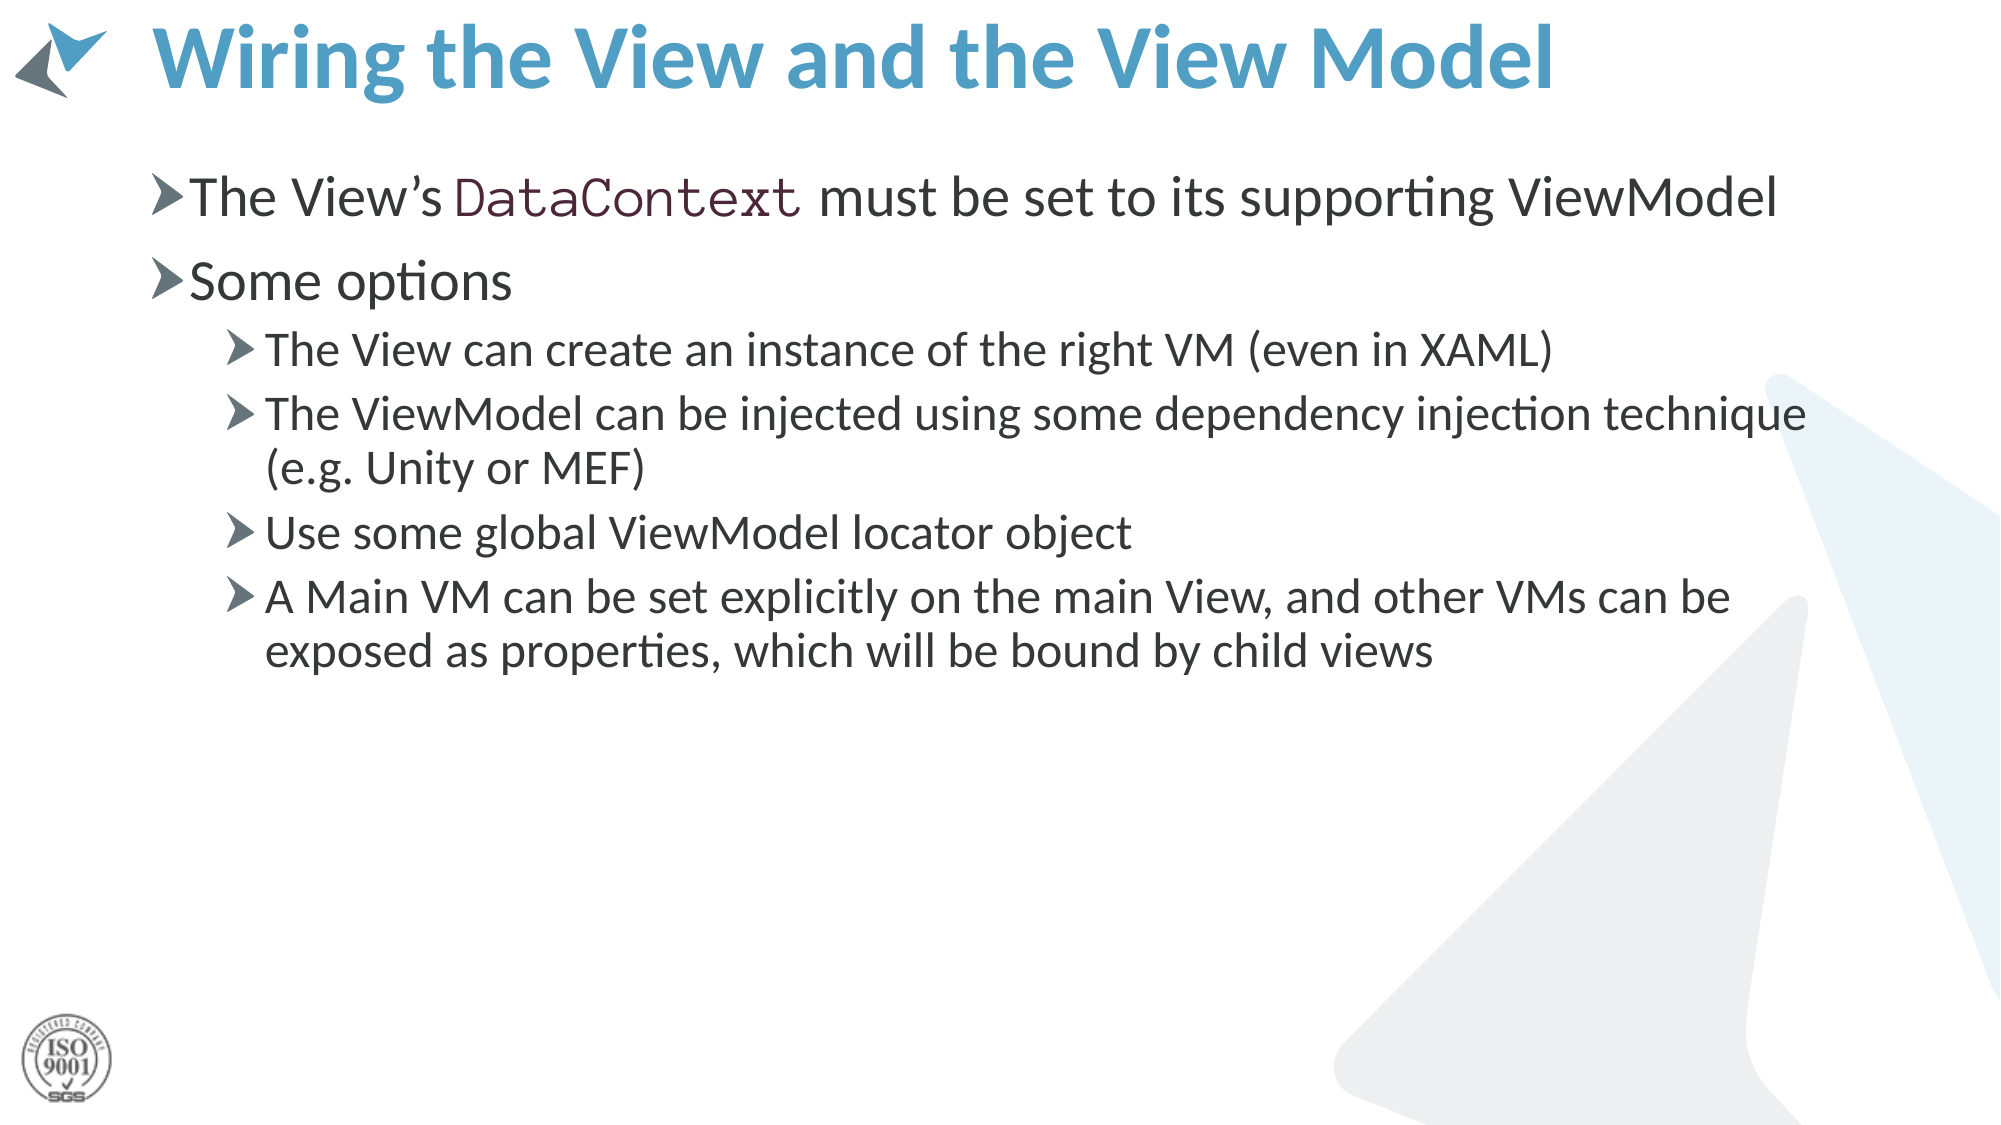

# Wiring the View and the View Model
The View’s DataContext must be set to its supporting ViewModel
Some options
The View can create an instance of the right VM (even in XAML)
The ViewModel can be injected using some dependency injection technique (e.g. Unity or MEF)
Use some global ViewModel locator object
A Main VM can be set explicitly on the main View, and other VMs can be exposed as properties, which will be bound by child views